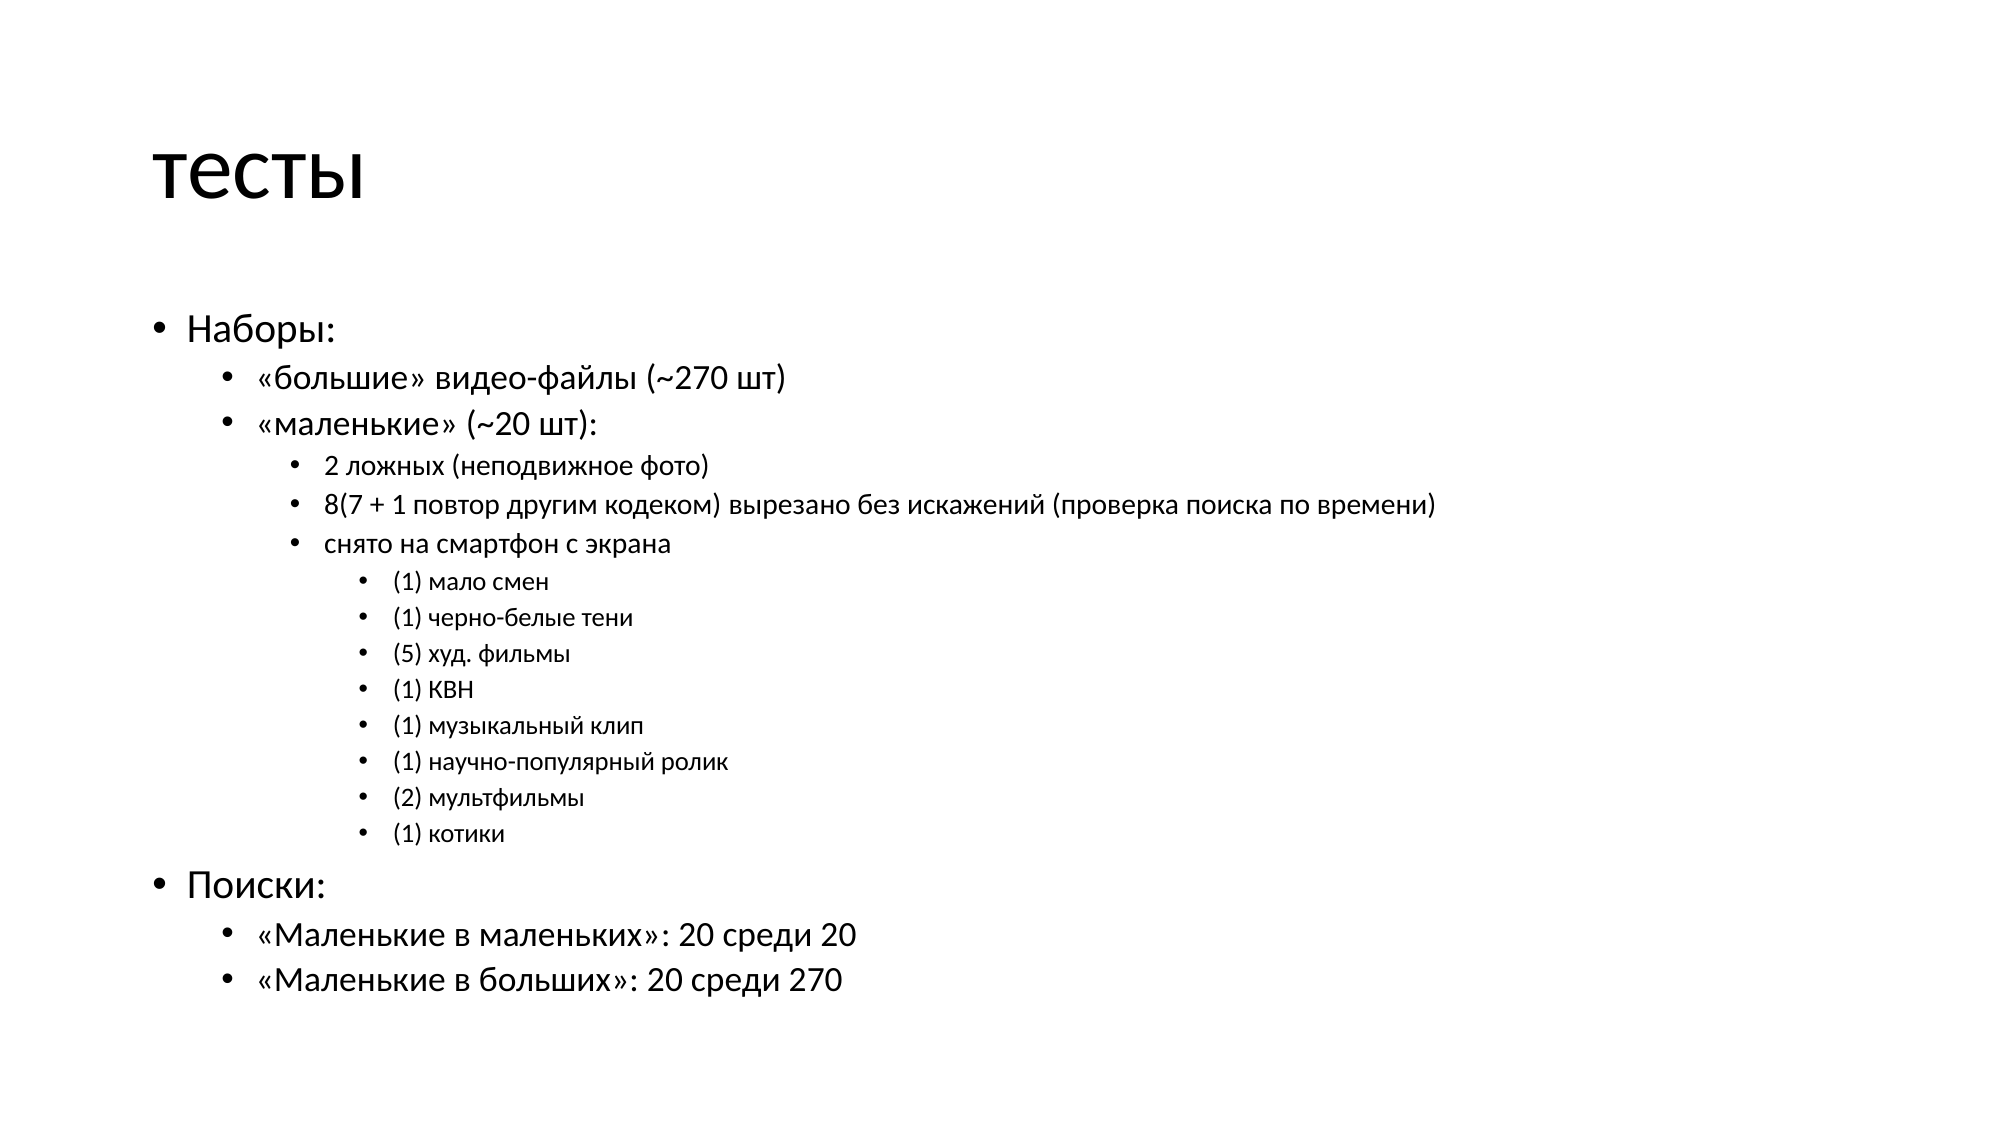

# тесты
Наборы:
«большие» видео-файлы (~270 шт)
«маленькие» (~20 шт):
2 ложных (неподвижное фото)
8(7 + 1 повтор другим кодеком) вырезано без искажений (проверка поиска по времени)
снято на смартфон с экрана
(1) мало смен
(1) черно-белые тени
(5) худ. фильмы
(1) КВН
(1) музыкальный клип
(1) научно-популярный ролик
(2) мультфильмы
(1) котики
Поиски:
«Маленькие в маленьких»: 20 среди 20
«Маленькие в больших»: 20 среди 270